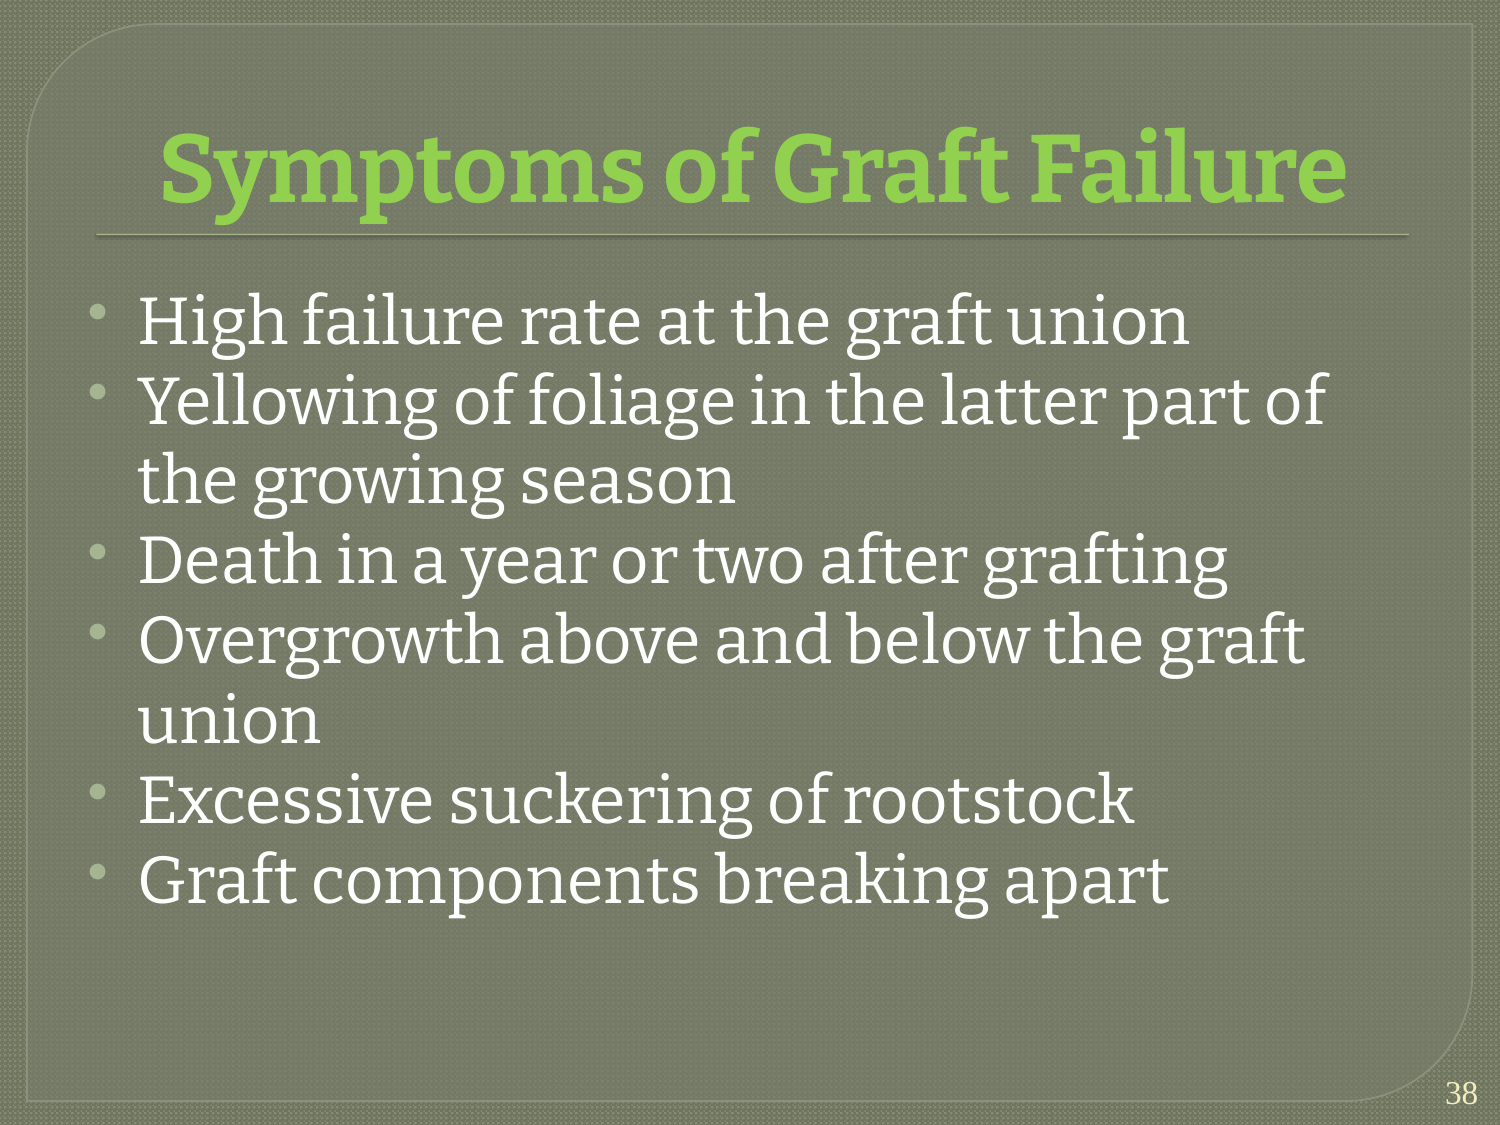

# Symptoms of Graft Failure
High failure rate at the graft union
Yellowing of foliage in the latter part of the growing season
Death in a year or two after grafting
Overgrowth above and below the graft union
Excessive suckering of rootstock
Graft components breaking apart
38